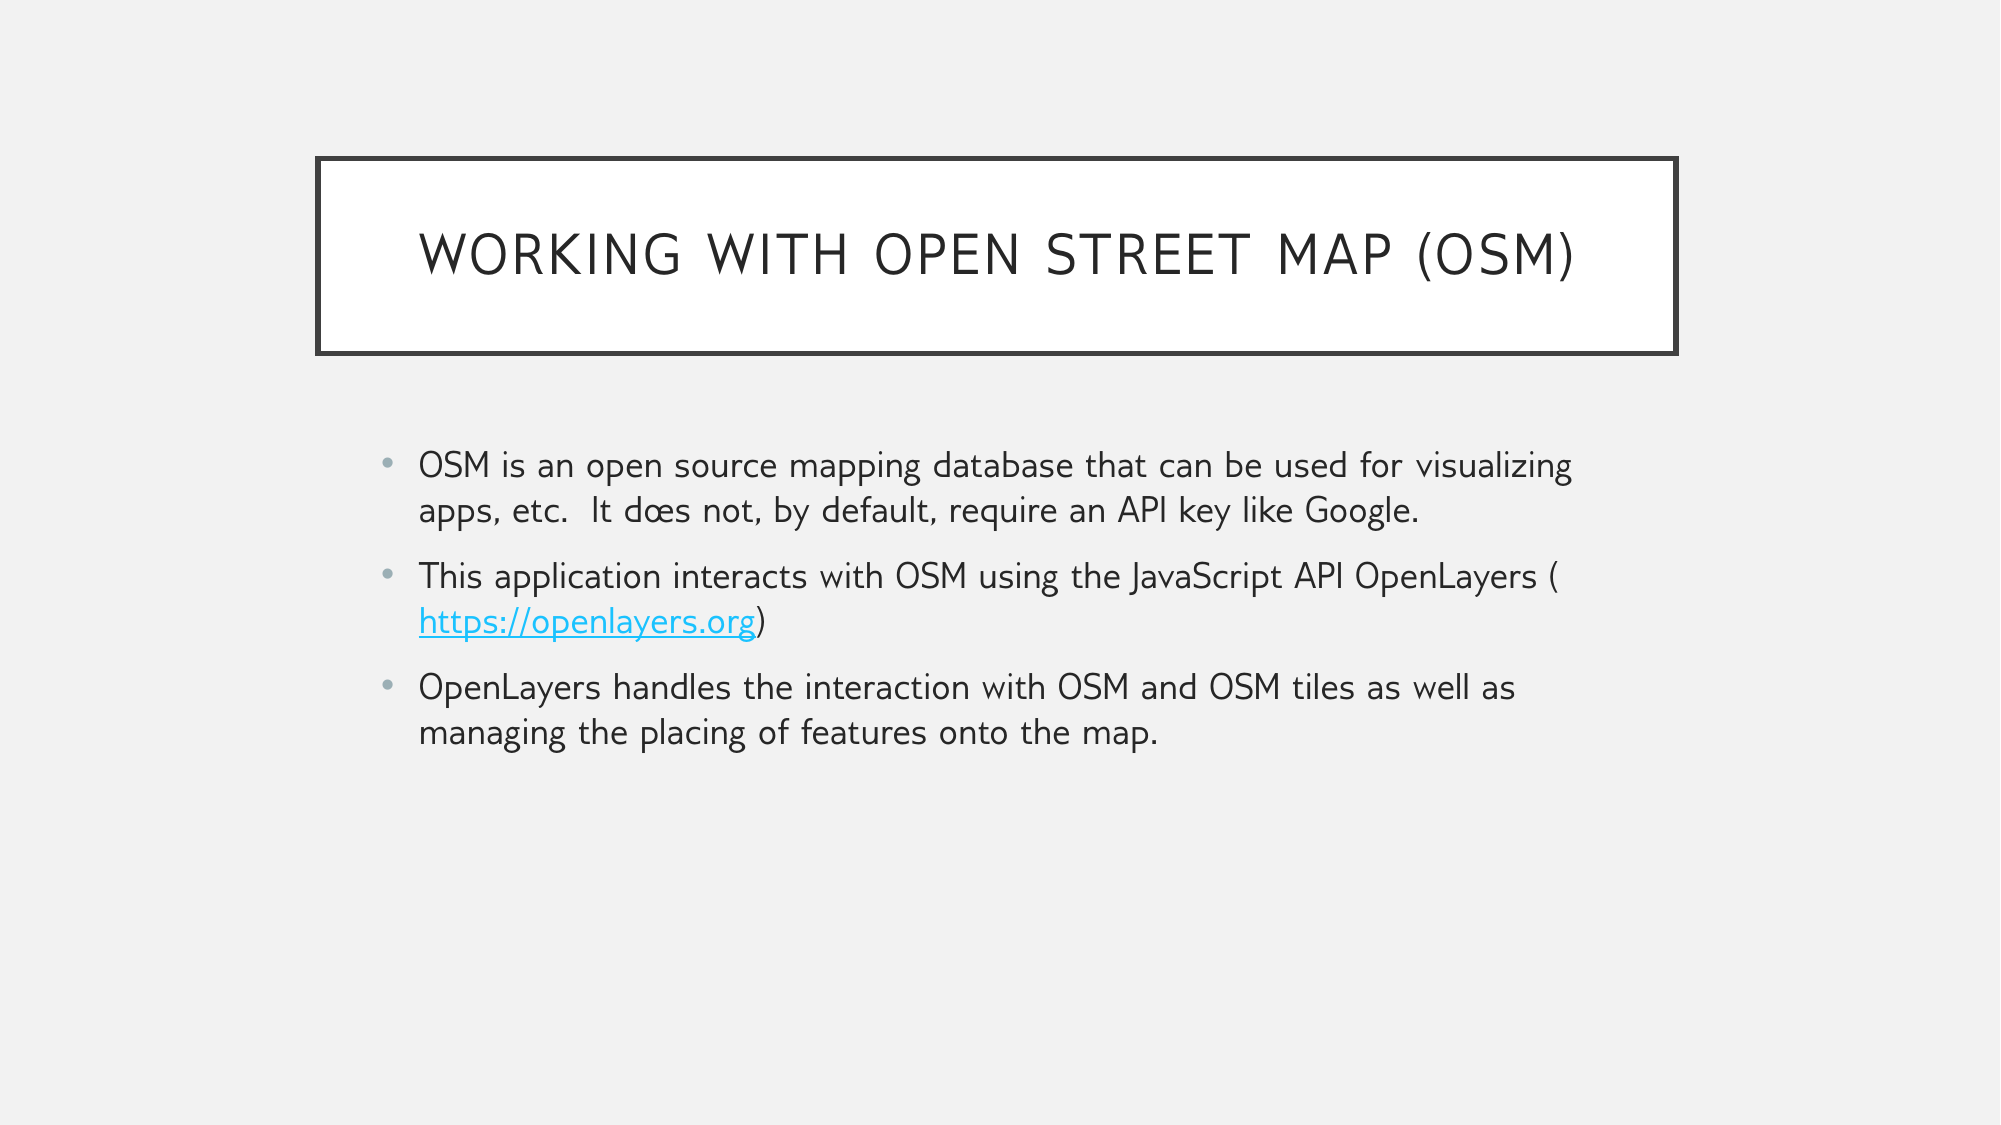

# Working With OPEN Street Map (OSM)
OSM is an open source mapping database that can be used for visualizing apps, etc.  It does not, by default, require an API key like Google.
This application interacts with OSM using the JavaScript API OpenLayers (https://openlayers.org)
OpenLayers handles the interaction with OSM and OSM tiles as well as managing the placing of features onto the map.